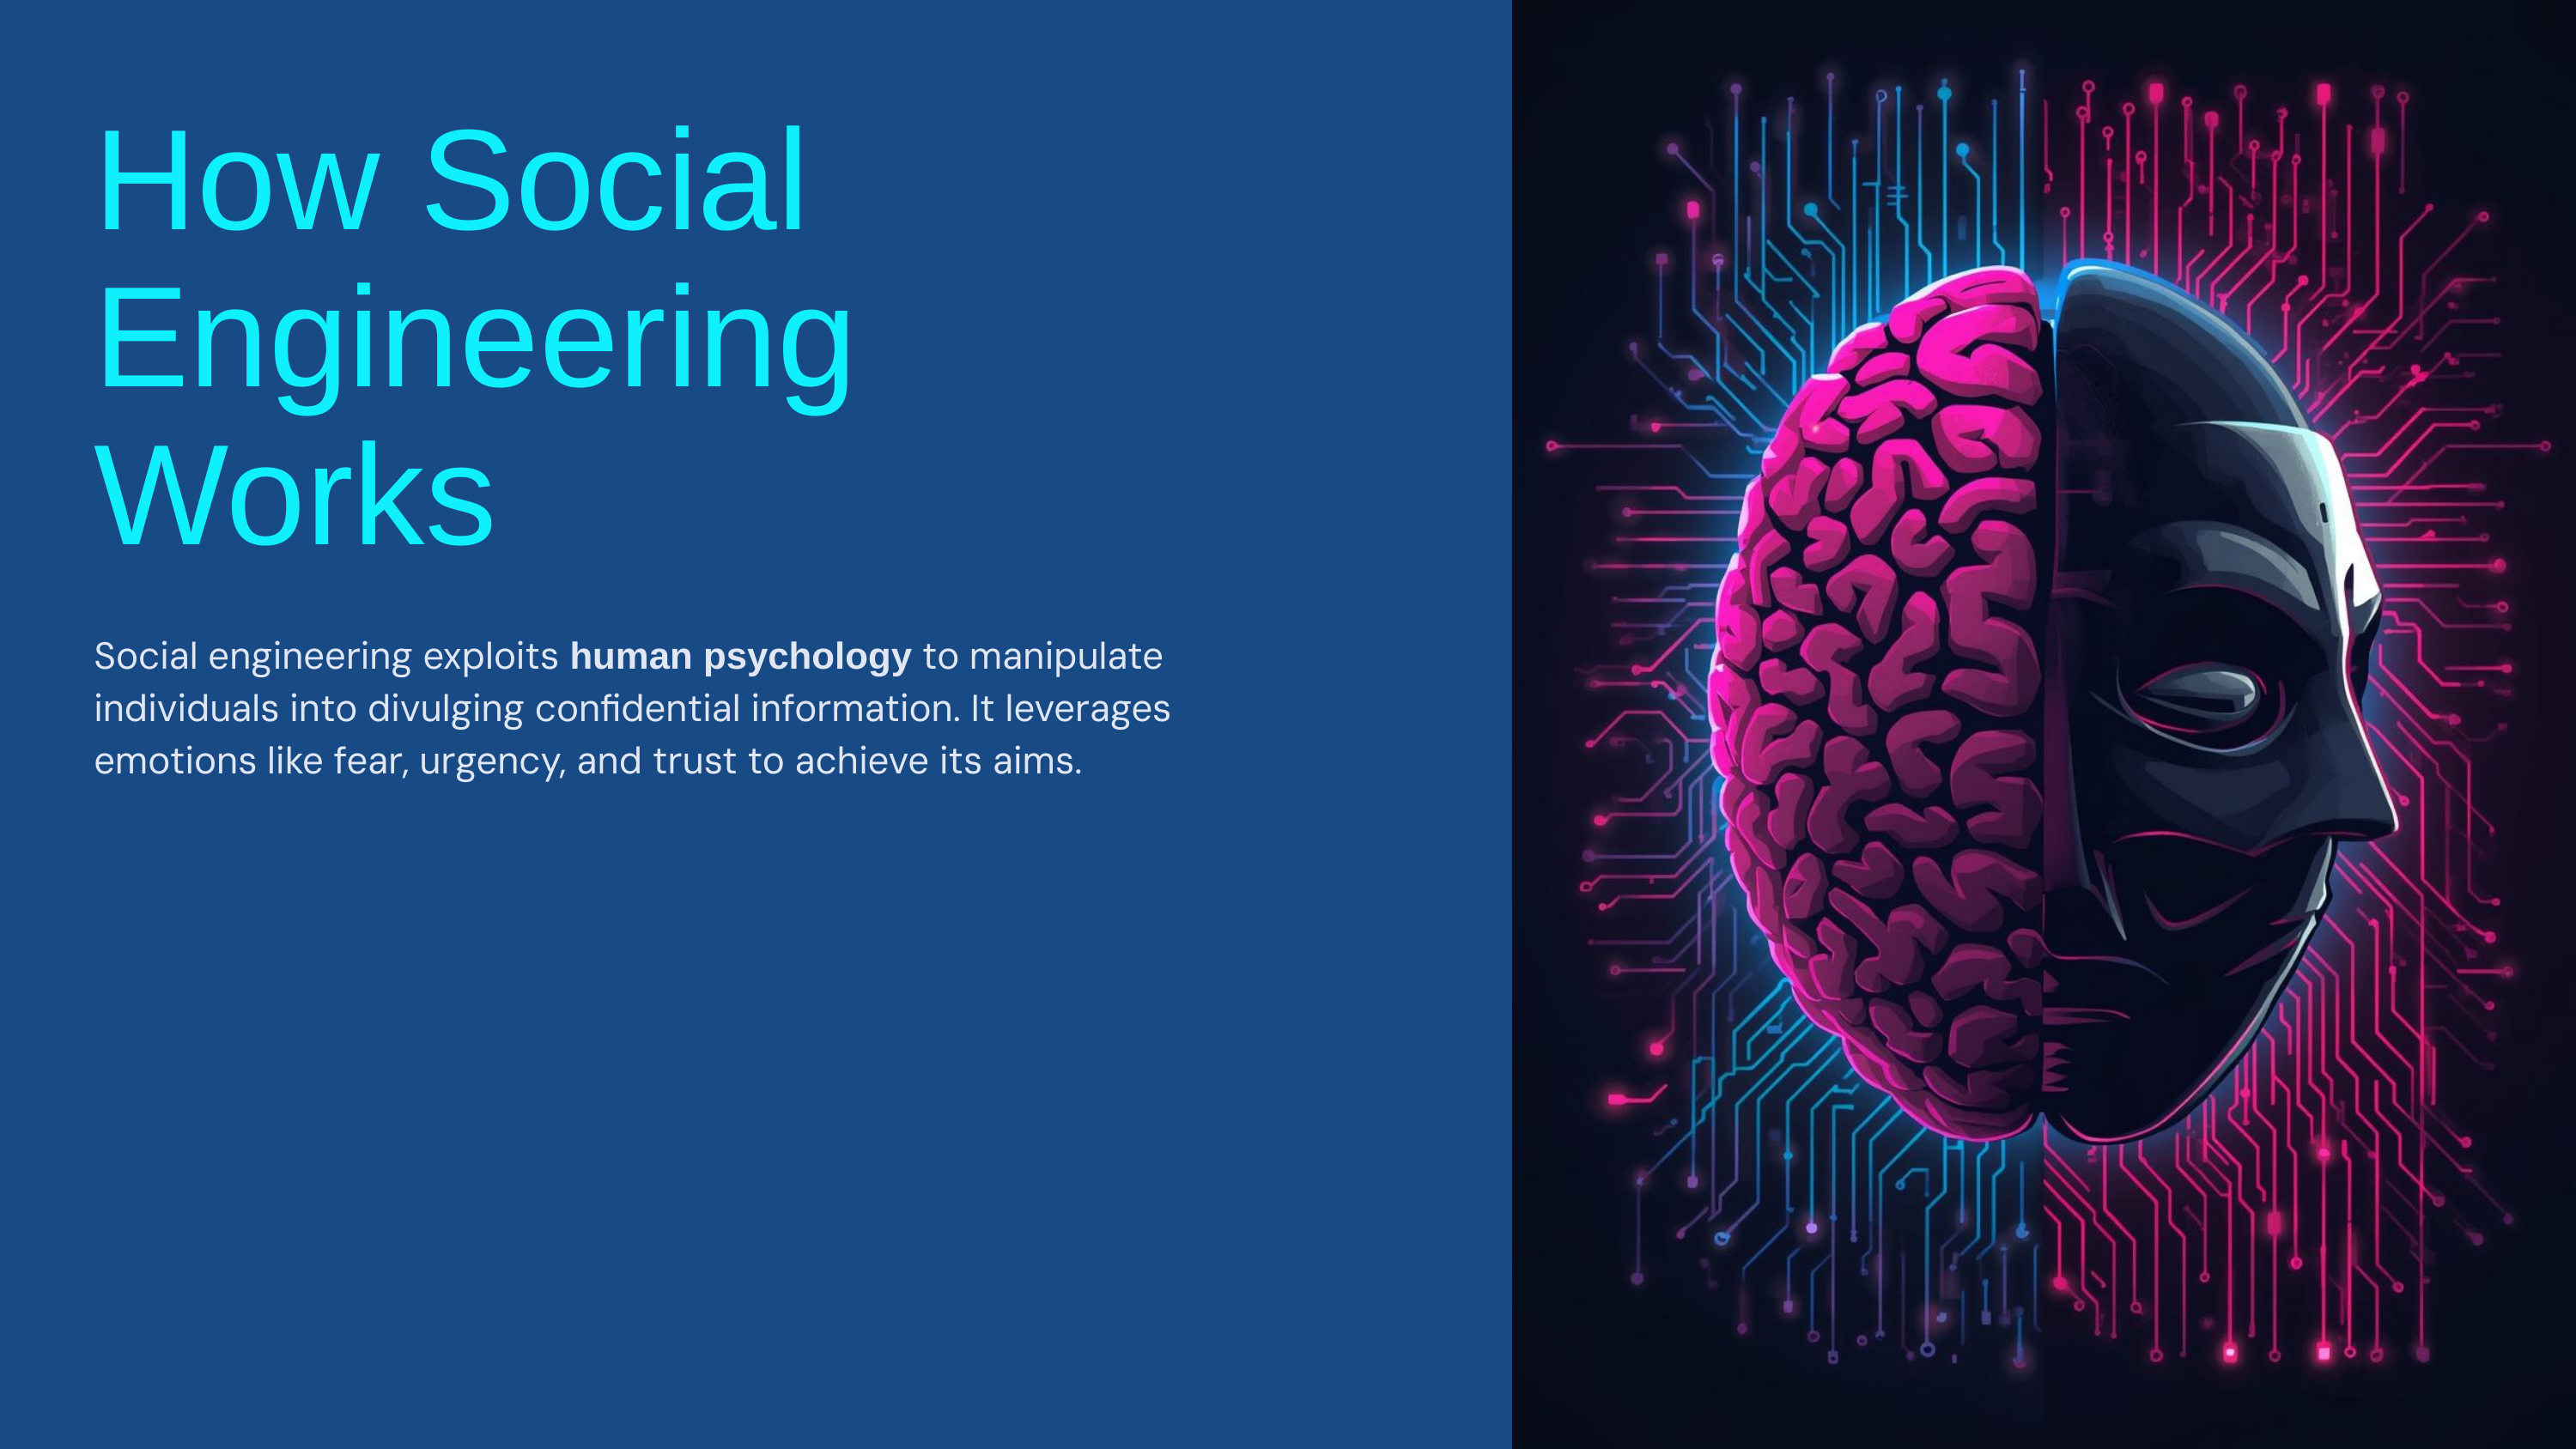

How Social Engineering Works
Social engineering exploits human psychology to manipulate individuals into divulging confidential information. It leverages emotions like fear, urgency, and trust to achieve its aims.